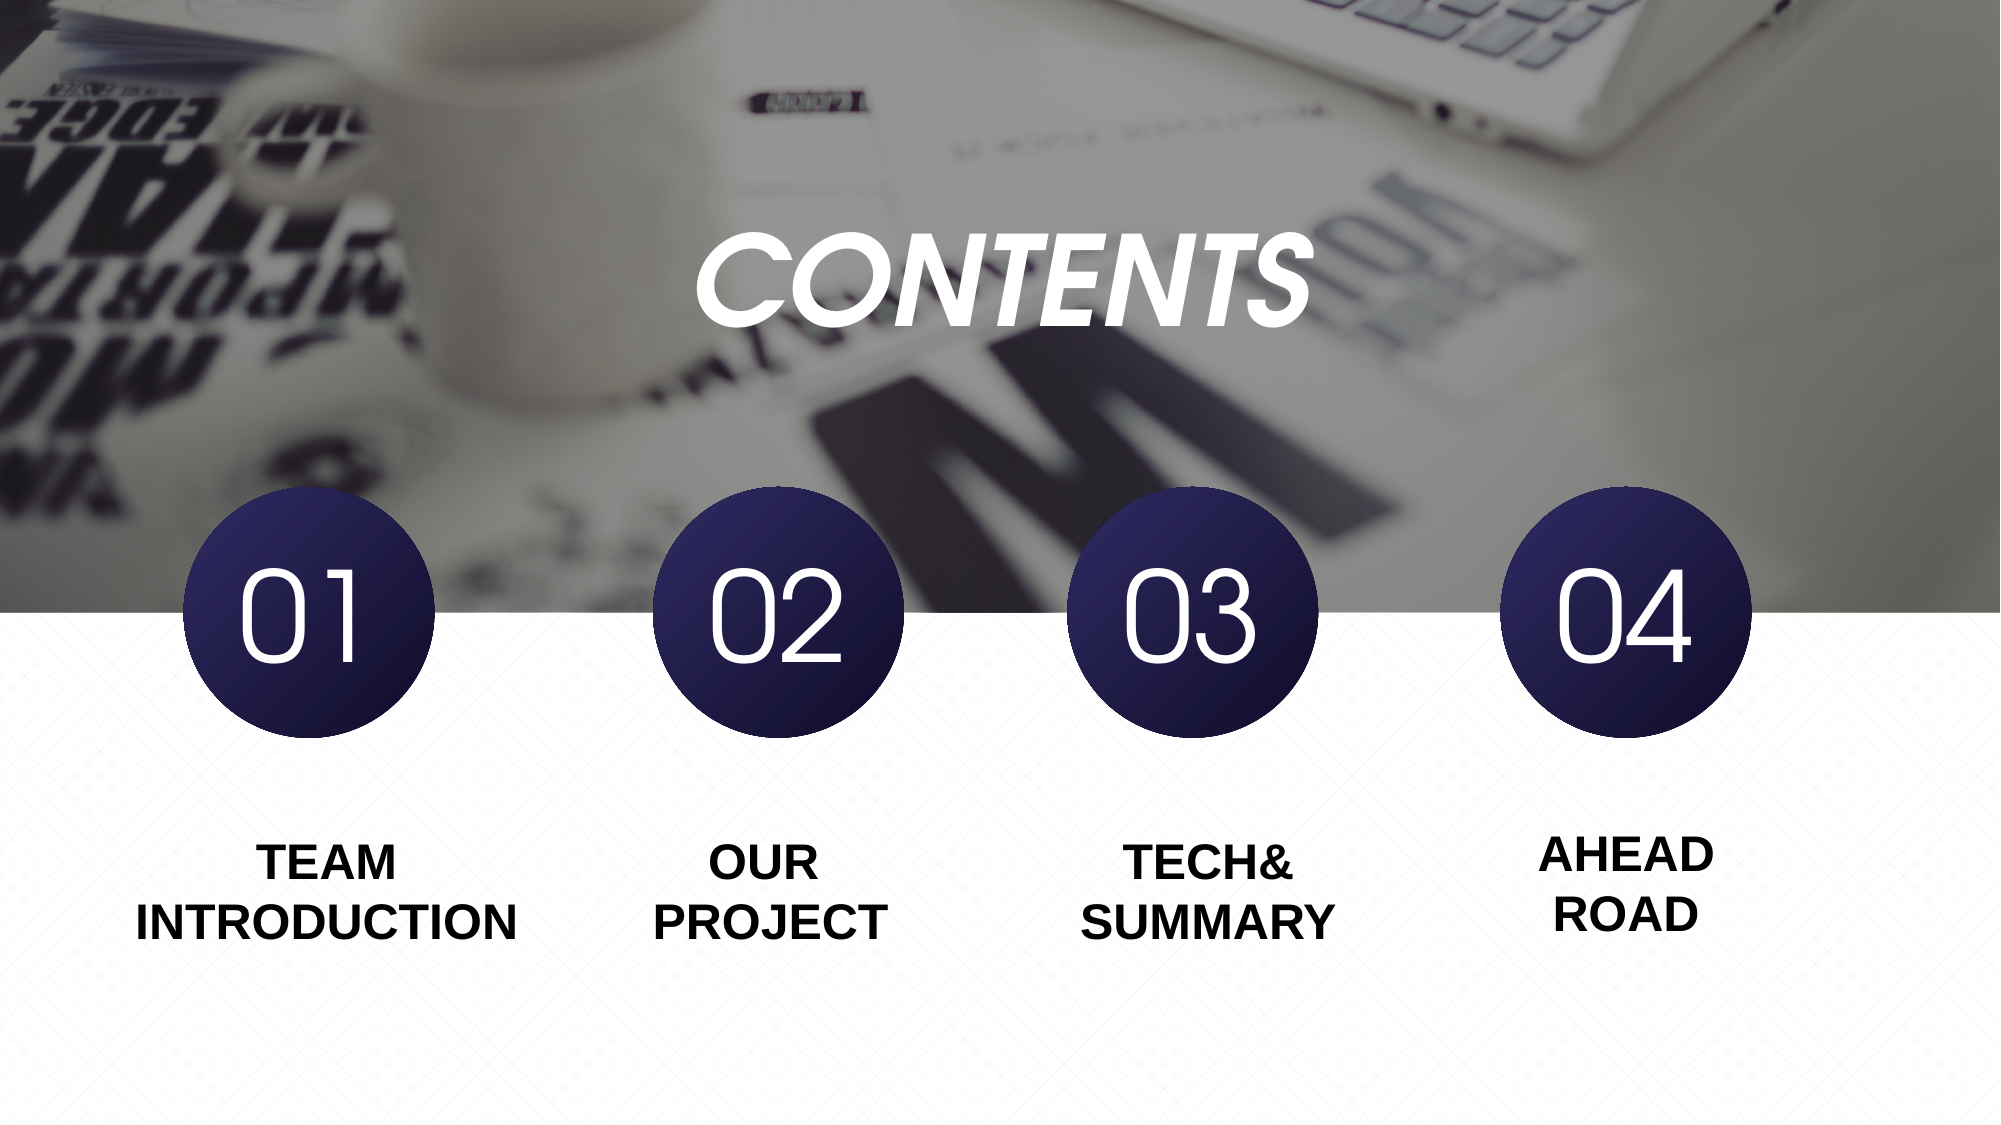

CONTENTS
02
OUR
PROJECT
03
TECH& SUMMARY
04
AHEAD
ROAD

01
TEAM INTRODUCTION